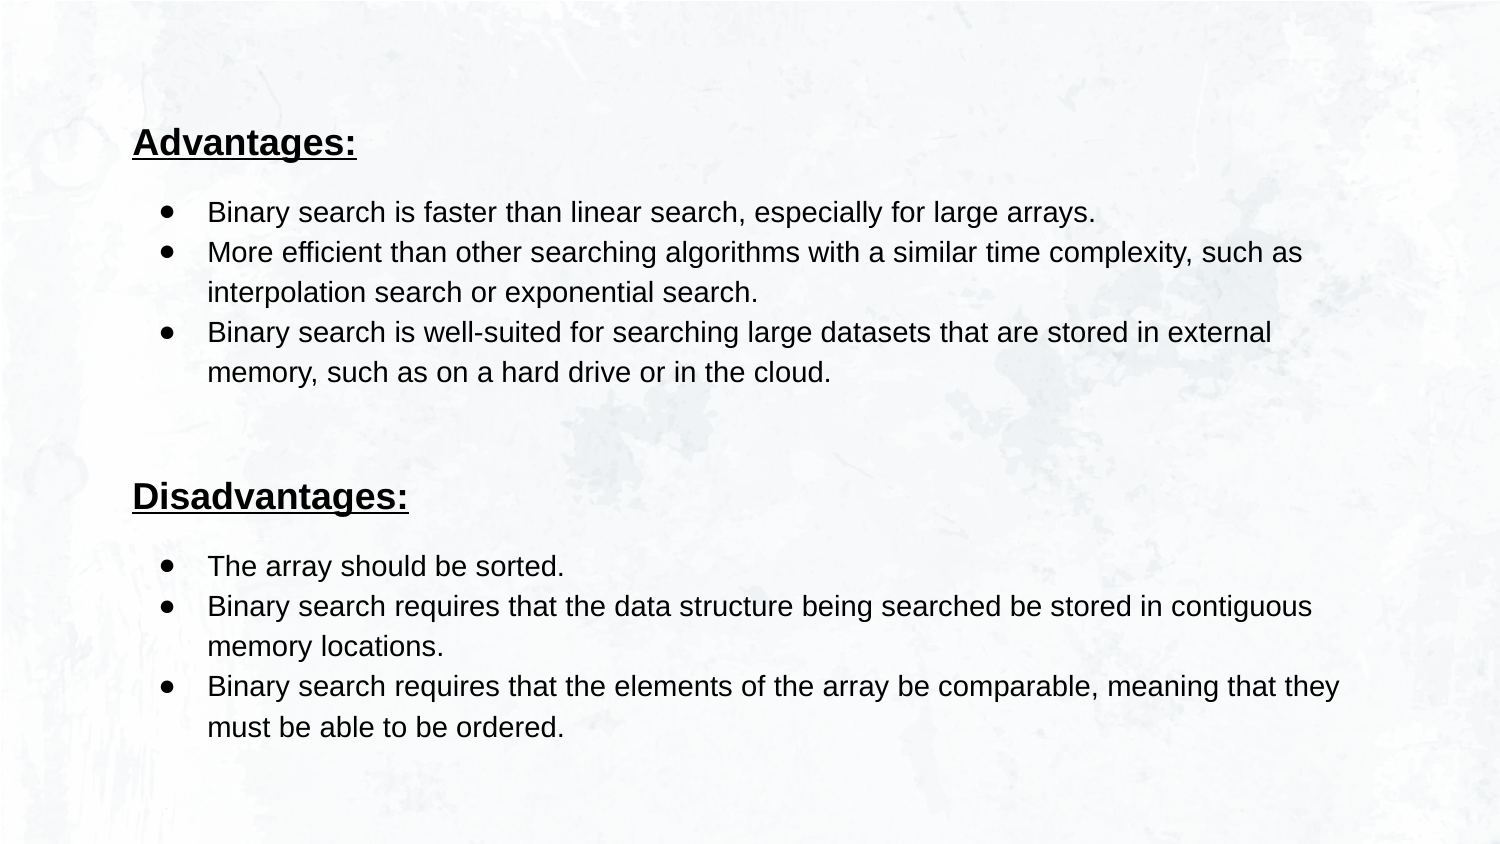

Advantages:
Binary search is faster than linear search, especially for large arrays.
More efficient than other searching algorithms with a similar time complexity, such as interpolation search or exponential search.
Binary search is well-suited for searching large datasets that are stored in external memory, such as on a hard drive or in the cloud.
Disadvantages:
The array should be sorted.
Binary search requires that the data structure being searched be stored in contiguous memory locations.
Binary search requires that the elements of the array be comparable, meaning that they must be able to be ordered.